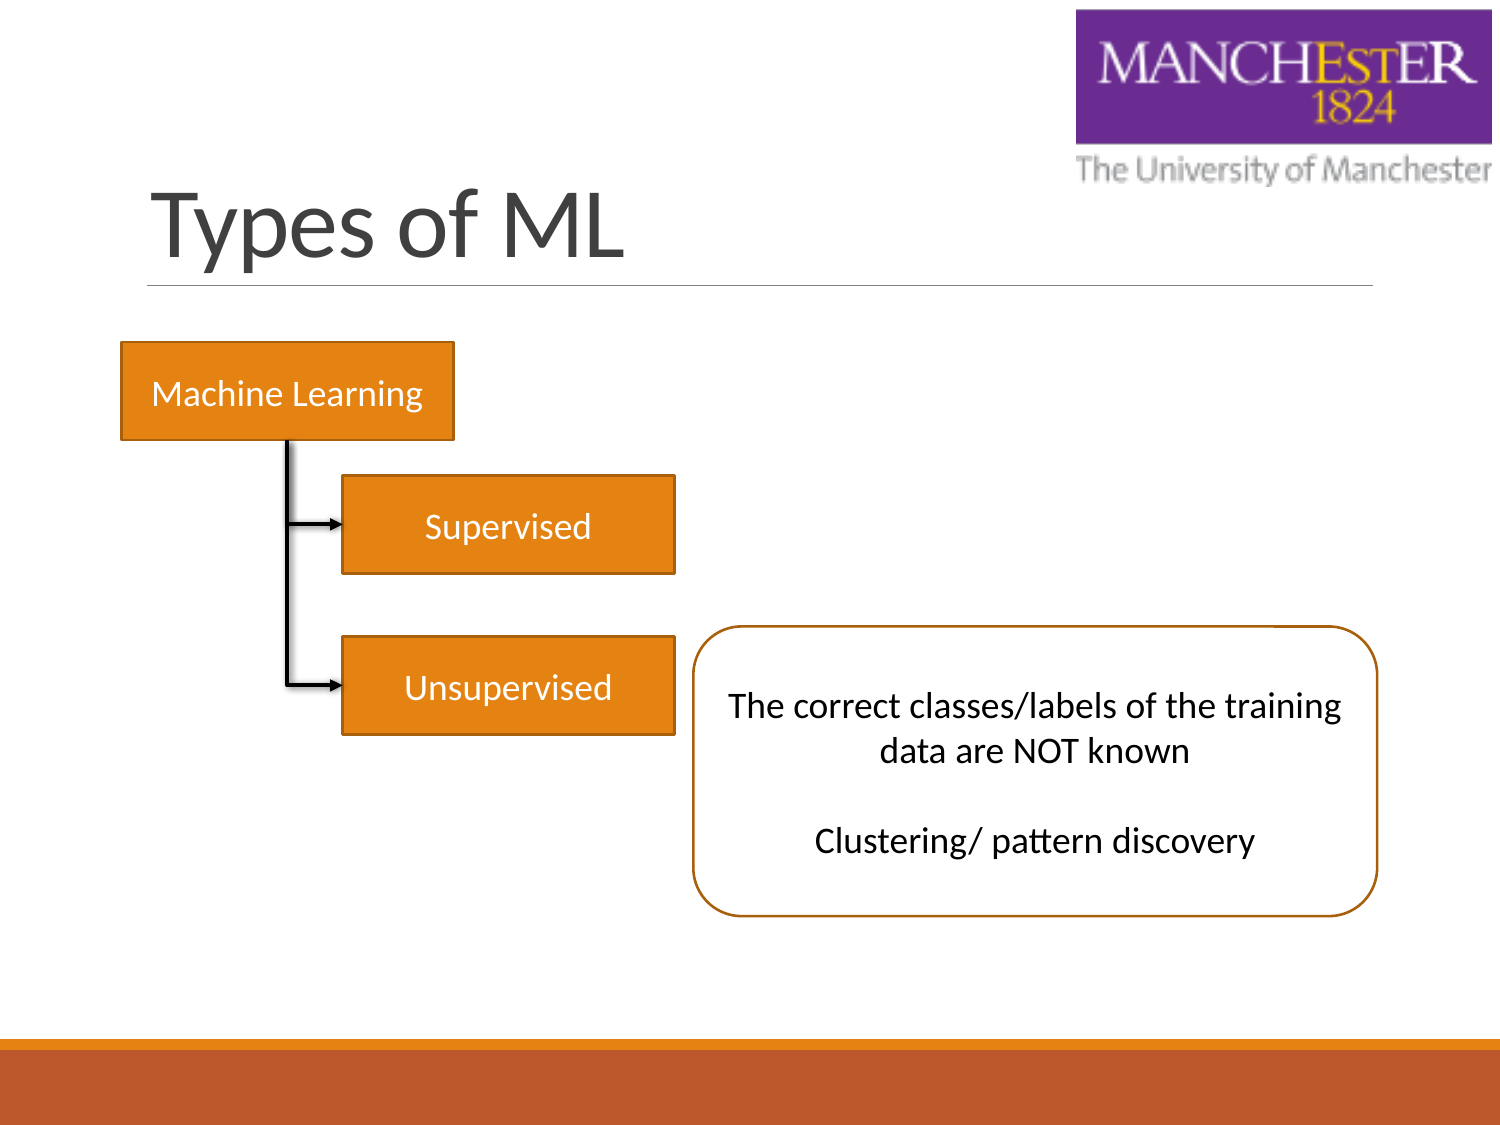

# Types of ML
Machine Learning
Supervised
The correct classes/labels of the training data are NOT known

Clustering/ pattern discovery
Unsupervised